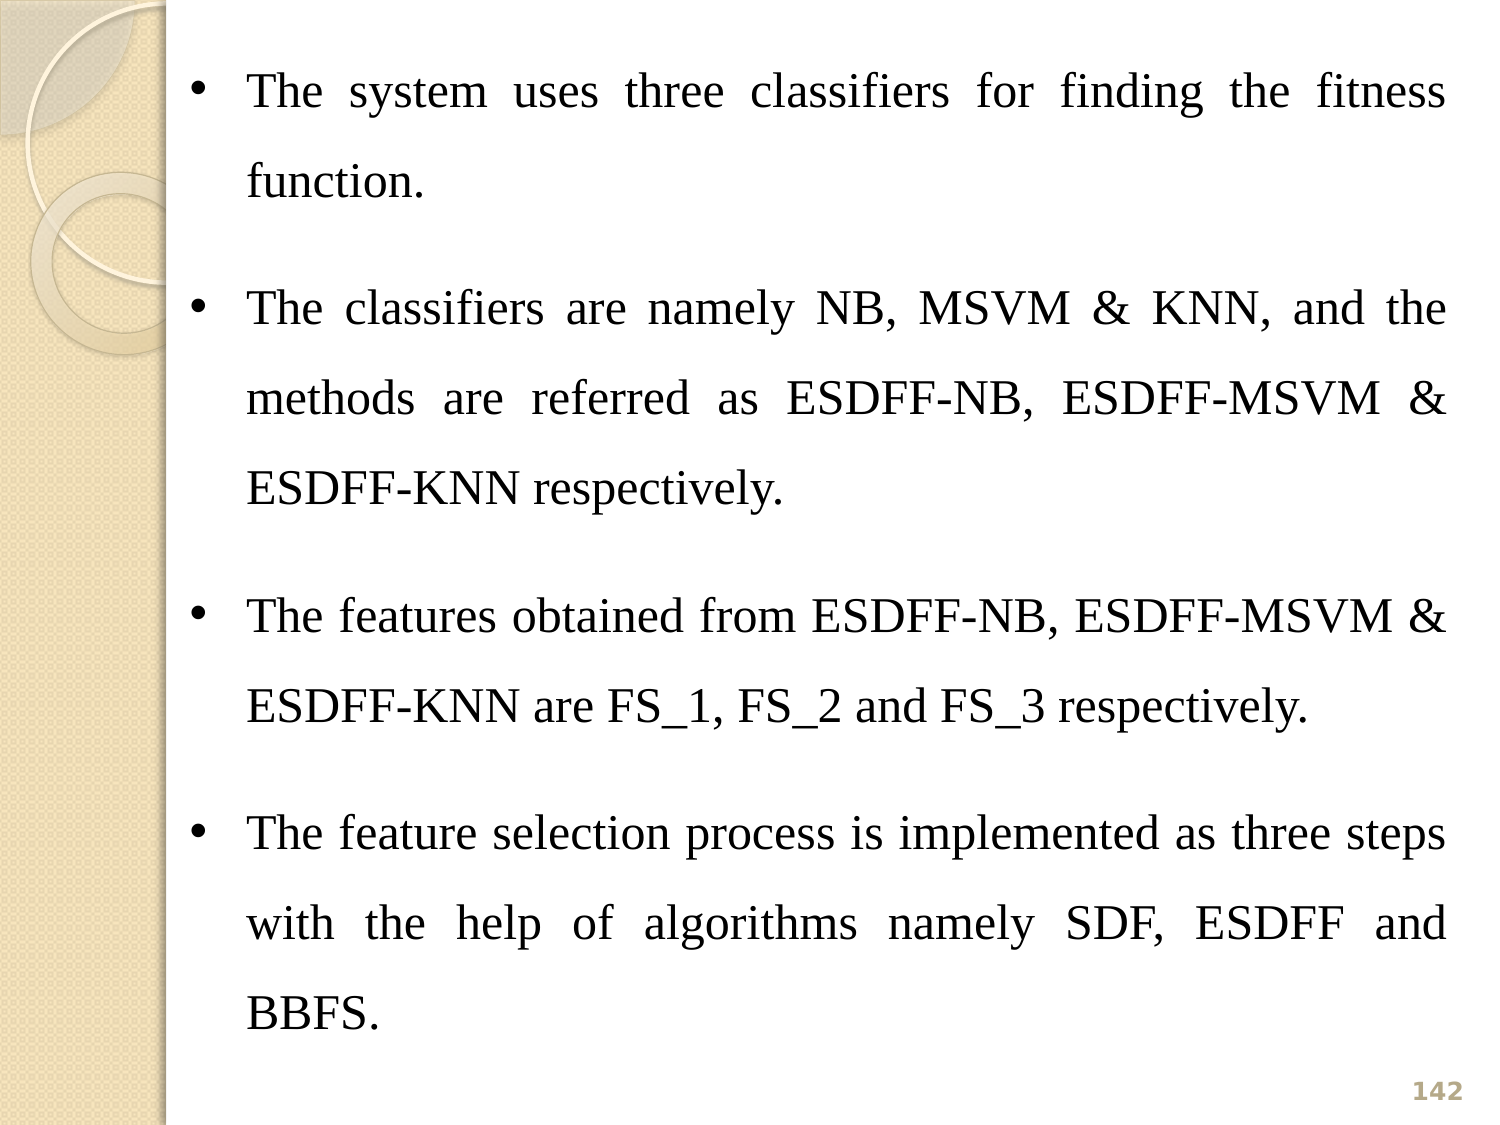

The system uses three classifiers for finding the fitness function.
The classifiers are namely NB, MSVM & KNN, and the methods are referred as ESDFF-NB, ESDFF-MSVM & ESDFF-KNN respectively.
The features obtained from ESDFF-NB, ESDFF-MSVM & ESDFF-KNN are FS_1, FS_2 and FS_3 respectively.
The feature selection process is implemented as three steps with the help of algorithms namely SDF, ESDFF and BBFS.
142